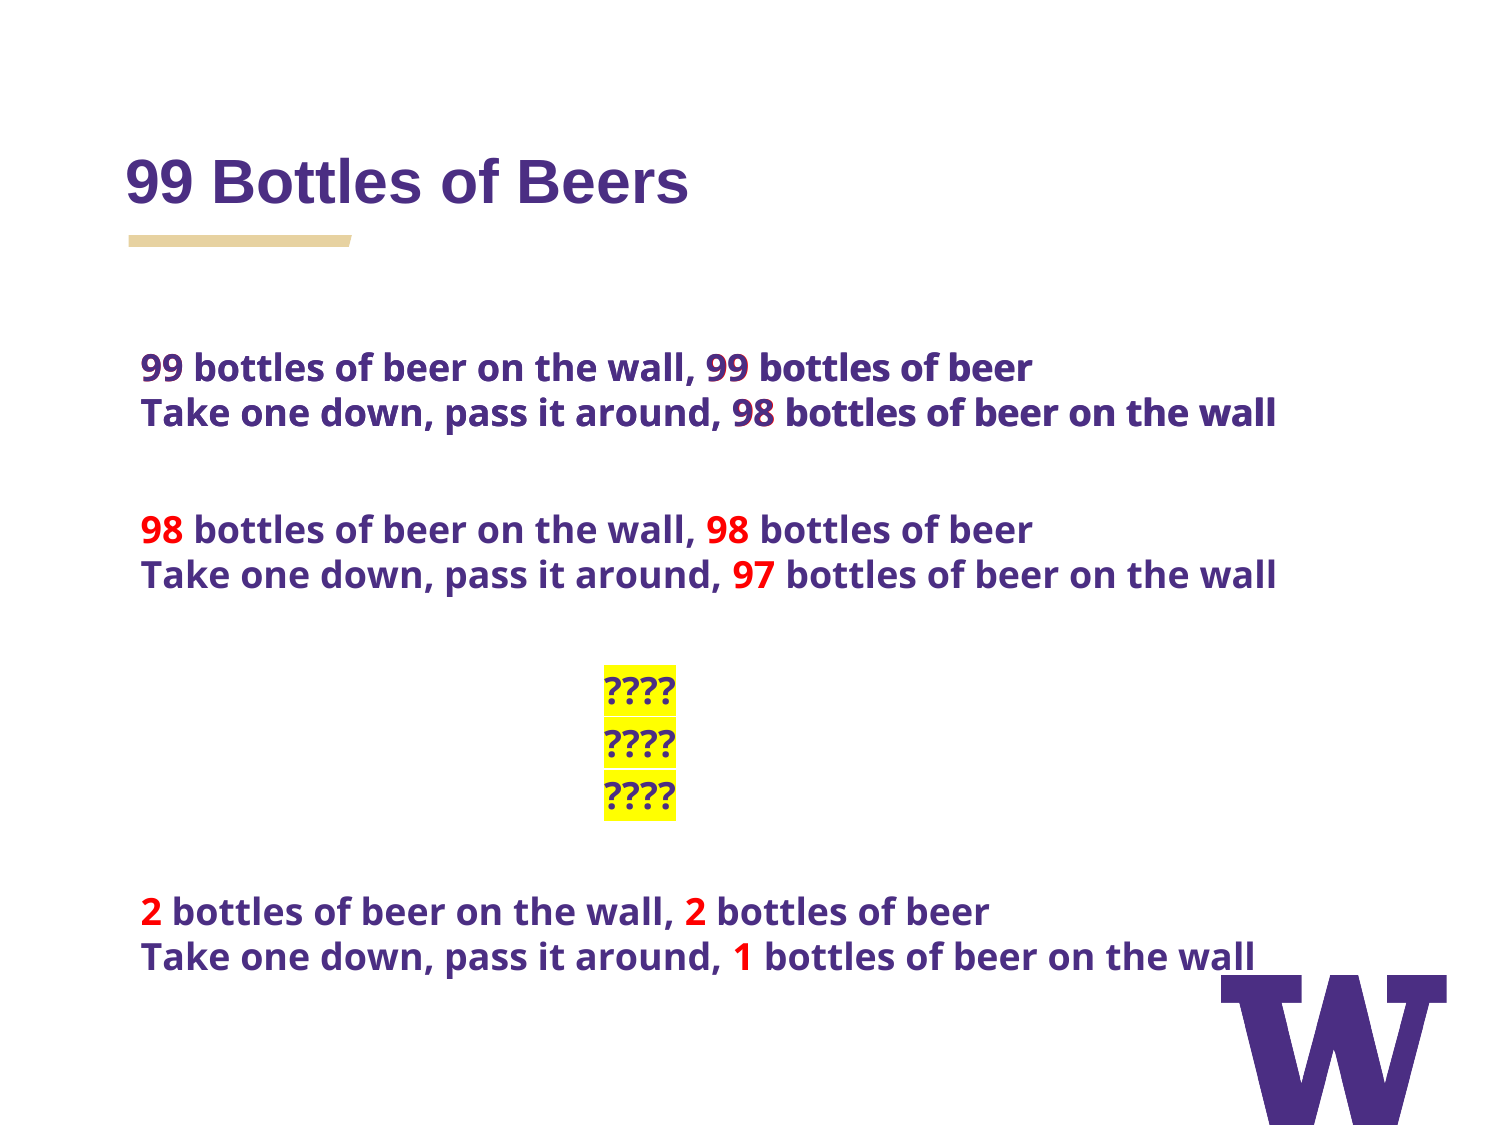

# 99 Bottles of Beers
99 bottles of beer on the wall, 99 bottles of beer
Take one down, pass it around, 98 bottles of beer on the wall
99 bottles of beer on the wall, 99 bottles of beer
Take one down, pass it around, 98 bottles of beer on the wall
98 bottles of beer on the wall, 98 bottles of beer
Take one down, pass it around, 97 bottles of beer on the wall
????
????
????

2 bottles of beer on the wall, 2 bottles of beer
Take one down, pass it around, 1 bottles of beer on the wall